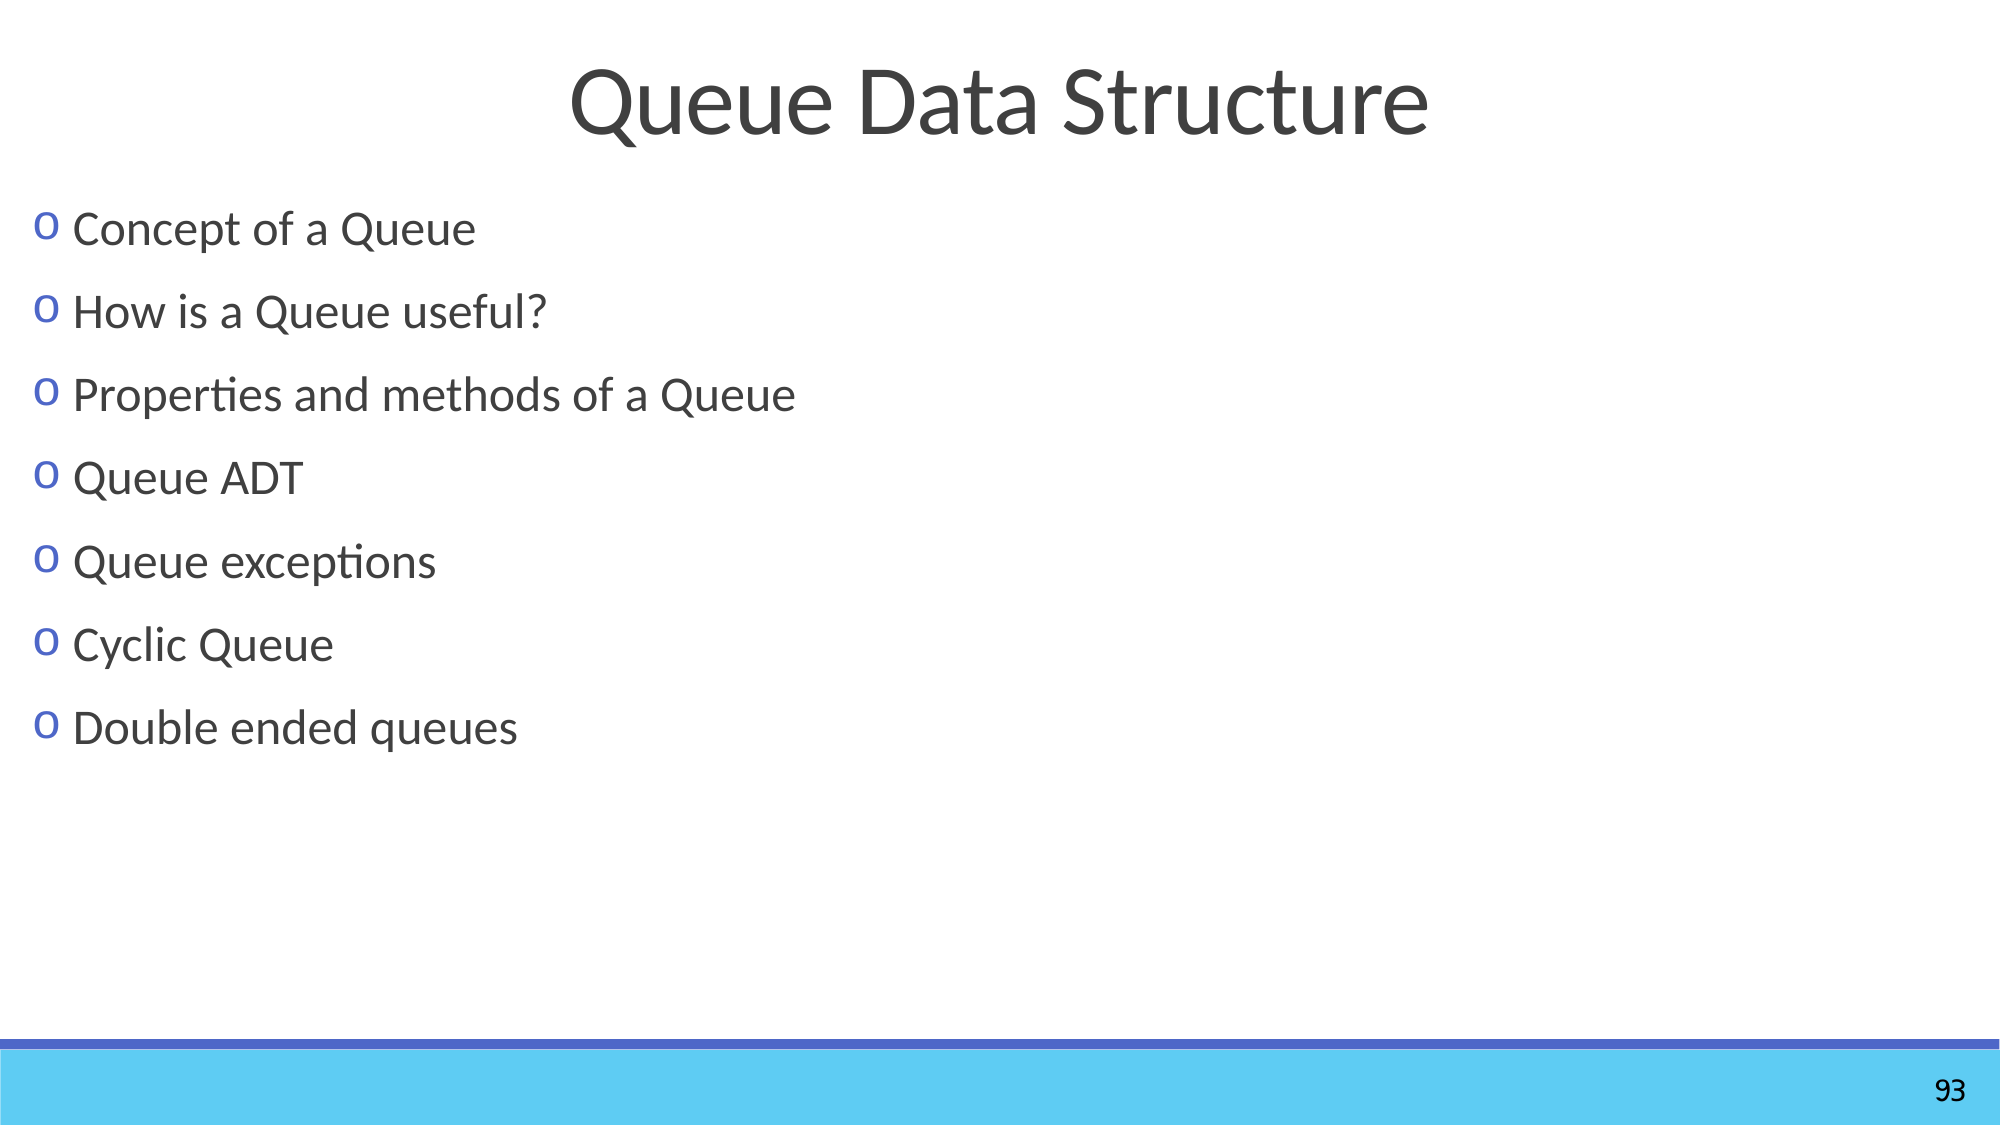

# Queue Data Structure
 Concept of a Queue
 How is a Queue useful?
 Properties and methods of a Queue
 Queue ADT
 Queue exceptions
 Cyclic Queue
 Double ended queues
93